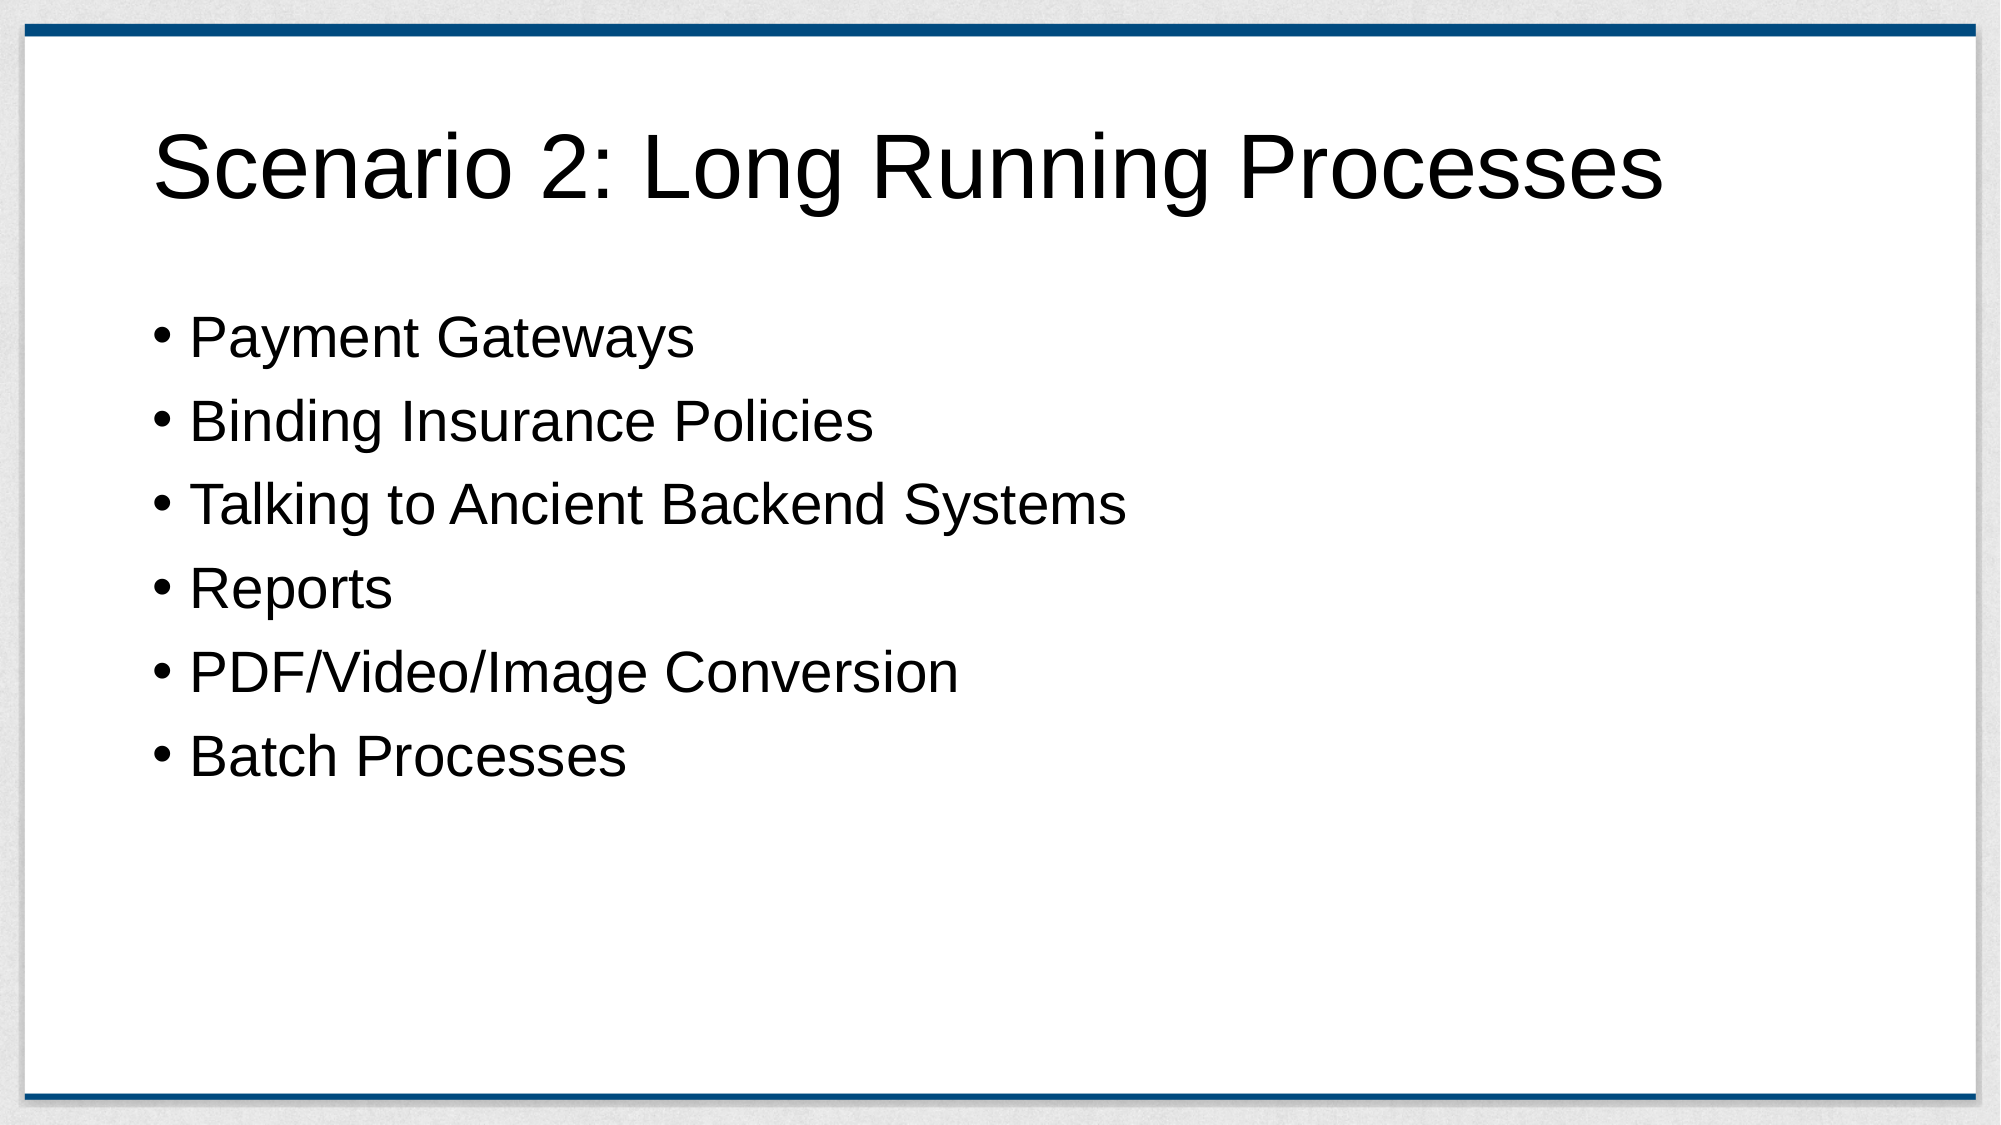

# Scenario 2: Long Running Processes
Payment Gateways
Binding Insurance Policies
Talking to Ancient Backend Systems
Reports
PDF/Video/Image Conversion
Batch Processes